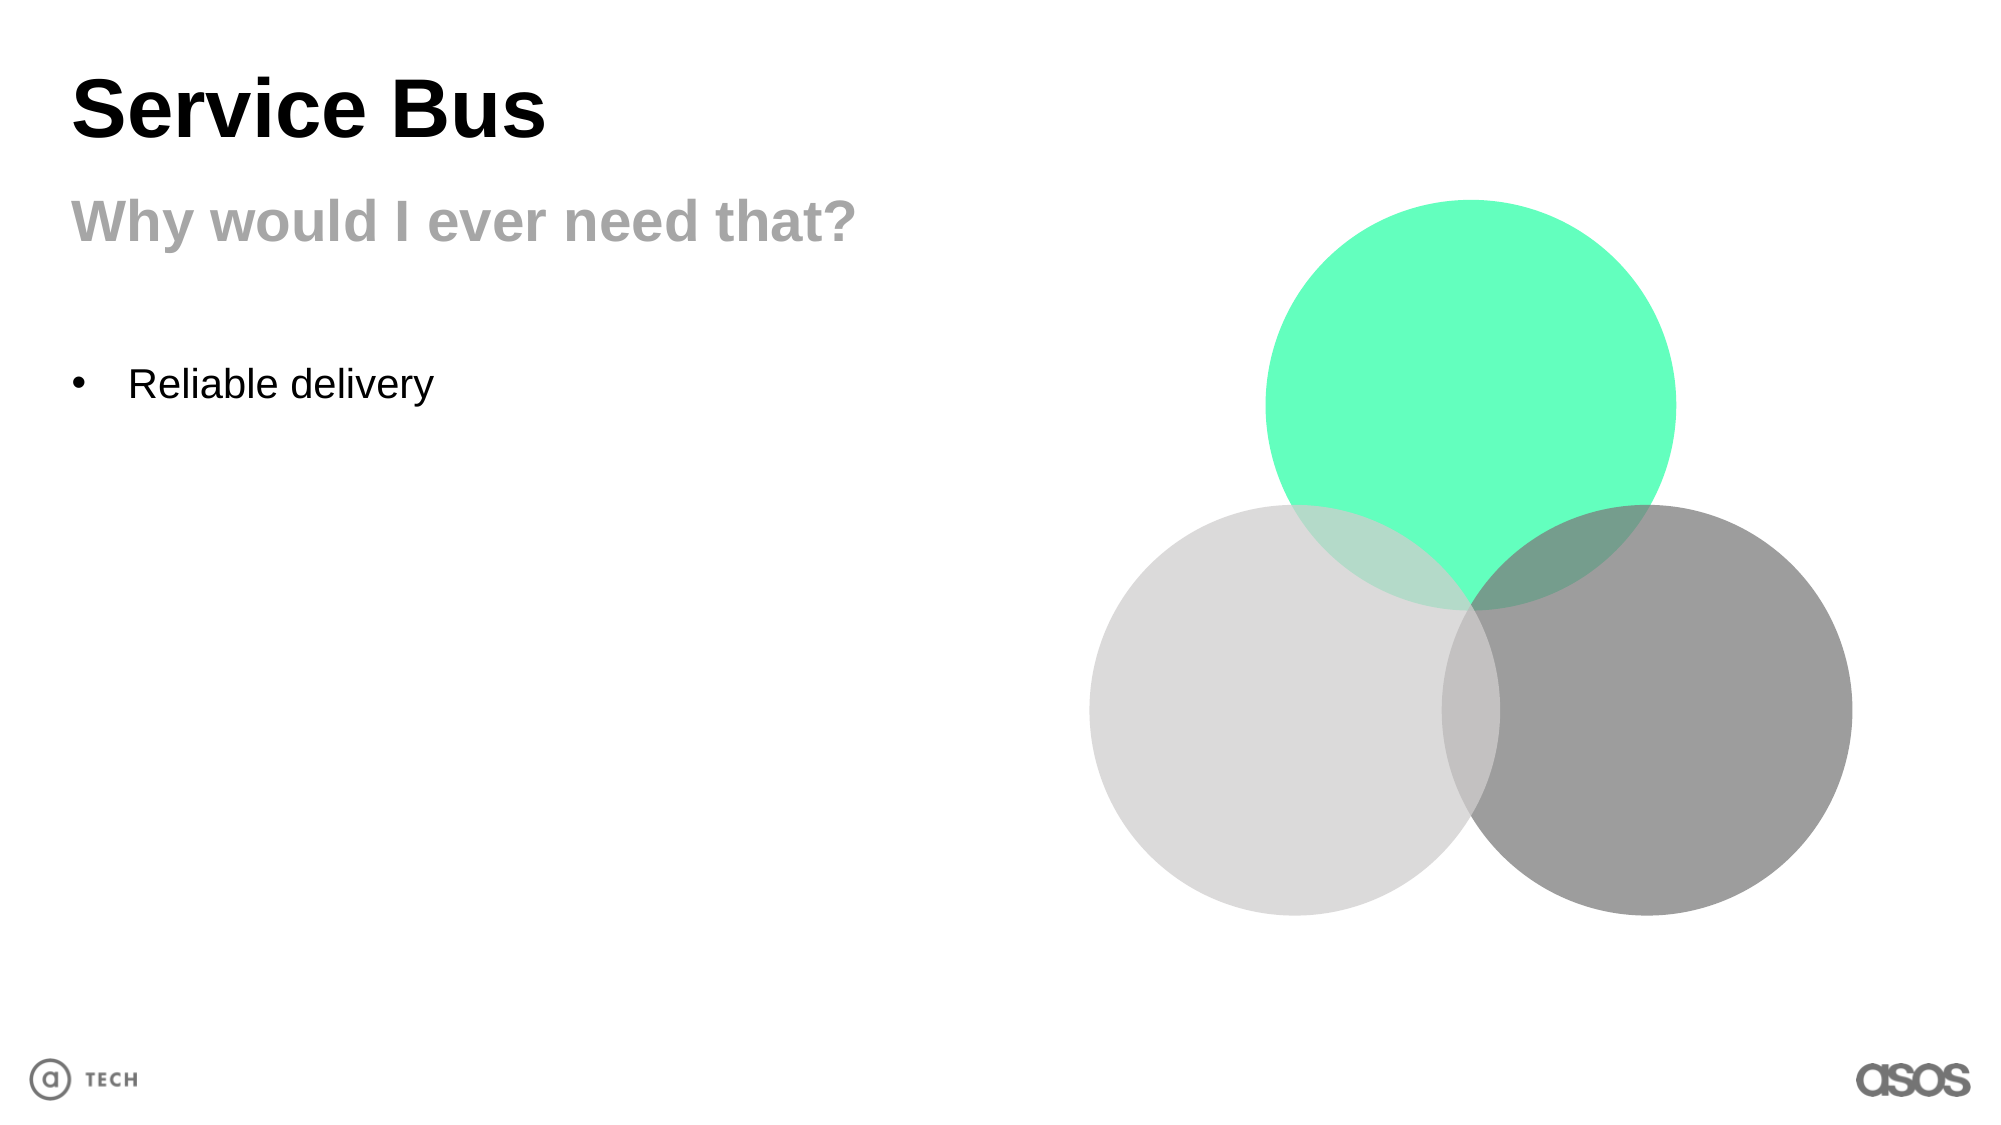

Service Bus
Why would I ever need that?
Reliable delivery